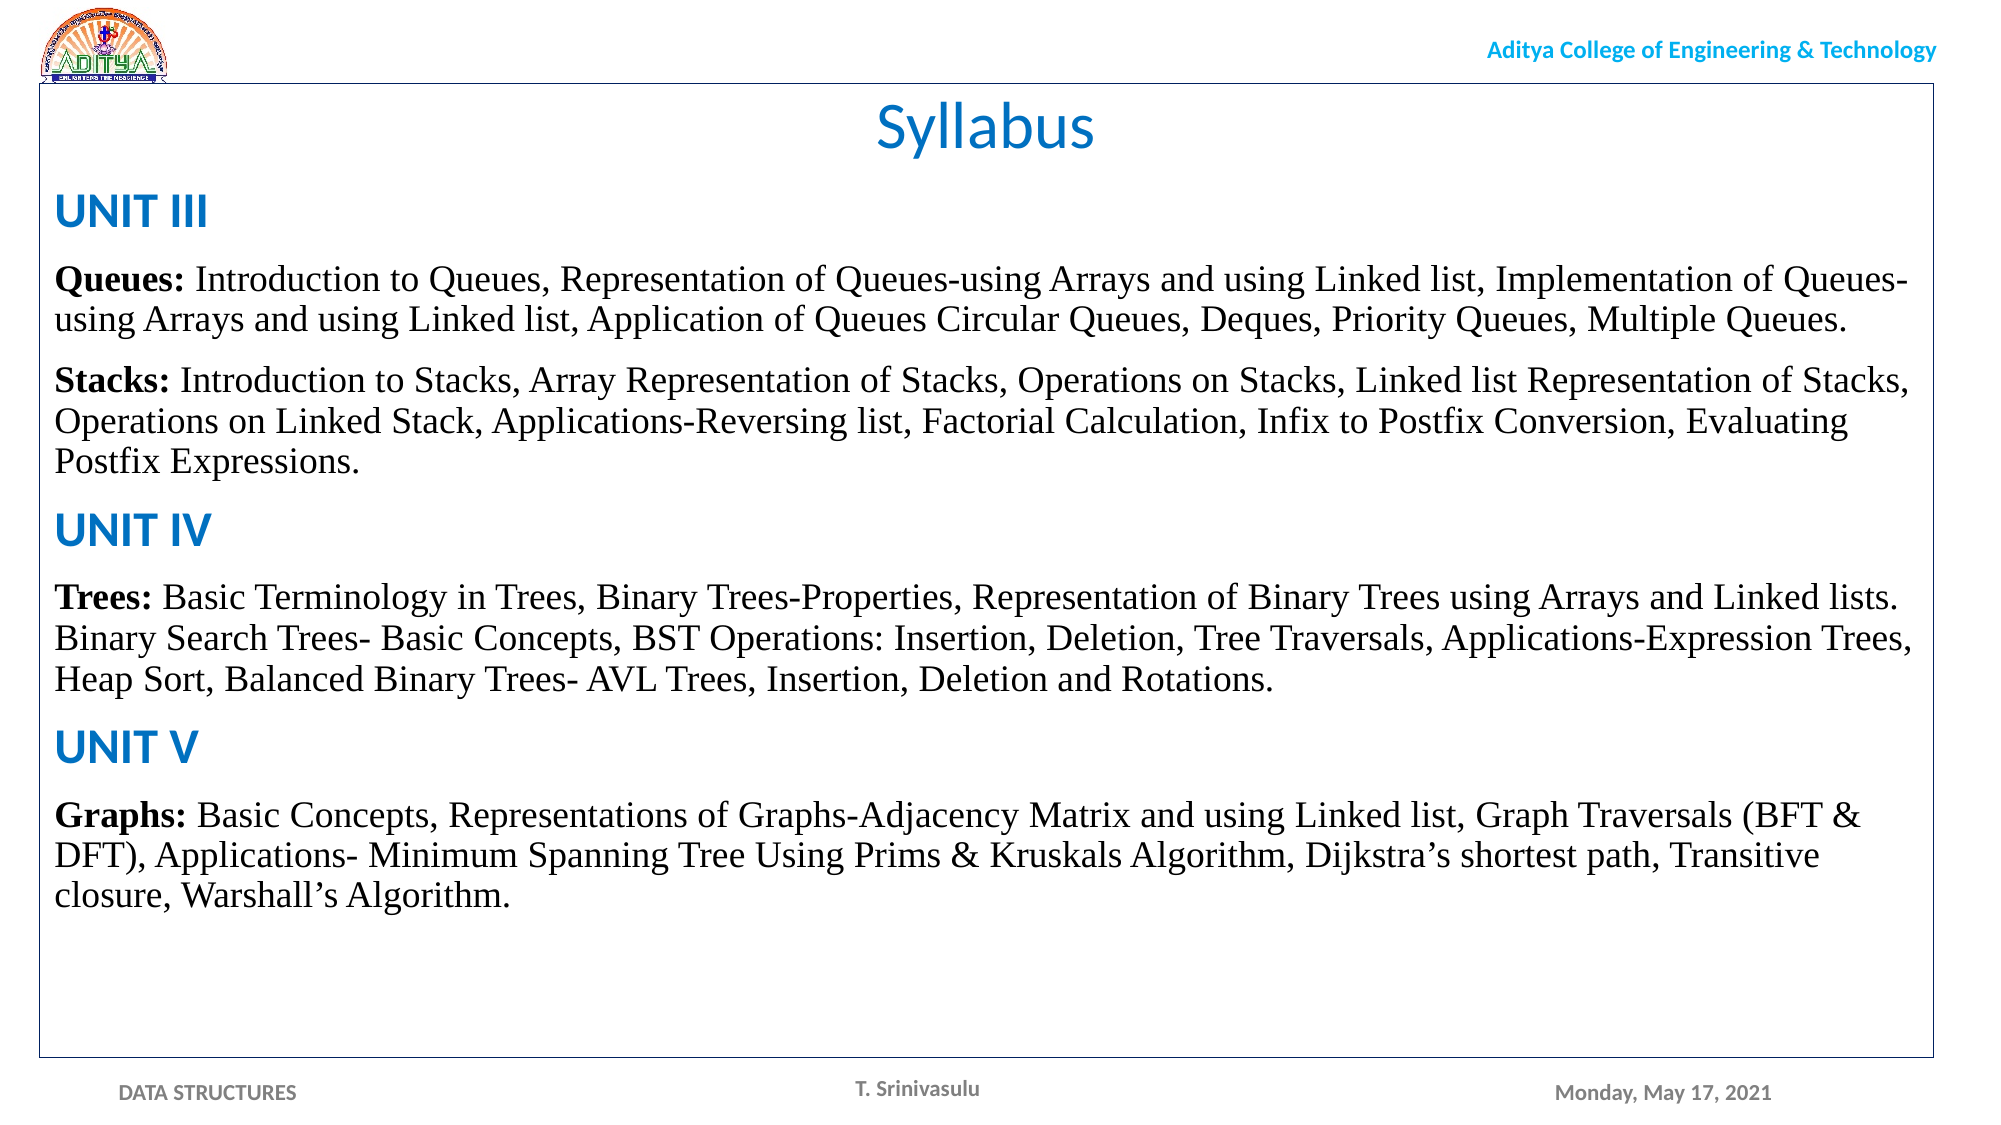

Syllabus
UNIT III
Queues: Introduction to Queues, Representation of Queues-using Arrays and using Linked list, Implementation of Queues-using Arrays and using Linked list, Application of Queues Circular Queues, Deques, Priority Queues, Multiple Queues.
Stacks: Introduction to Stacks, Array Representation of Stacks, Operations on Stacks, Linked list Representation of Stacks, Operations on Linked Stack, Applications-Reversing list, Factorial Calculation, Infix to Postfix Conversion, Evaluating Postfix Expressions.
UNIT IV
Trees: Basic Terminology in Trees, Binary Trees-Properties, Representation of Binary Trees using Arrays and Linked lists. Binary Search Trees- Basic Concepts, BST Operations: Insertion, Deletion, Tree Traversals, Applications-Expression Trees, Heap Sort, Balanced Binary Trees- AVL Trees, Insertion, Deletion and Rotations.
UNIT V
Graphs: Basic Concepts, Representations of Graphs-Adjacency Matrix and using Linked list, Graph Traversals (BFT & DFT), Applications- Minimum Spanning Tree Using Prims & Kruskals Algorithm, Dijkstra’s shortest path, Transitive closure, Warshall’s Algorithm.
T. Srinivasulu
Monday, May 17, 2021